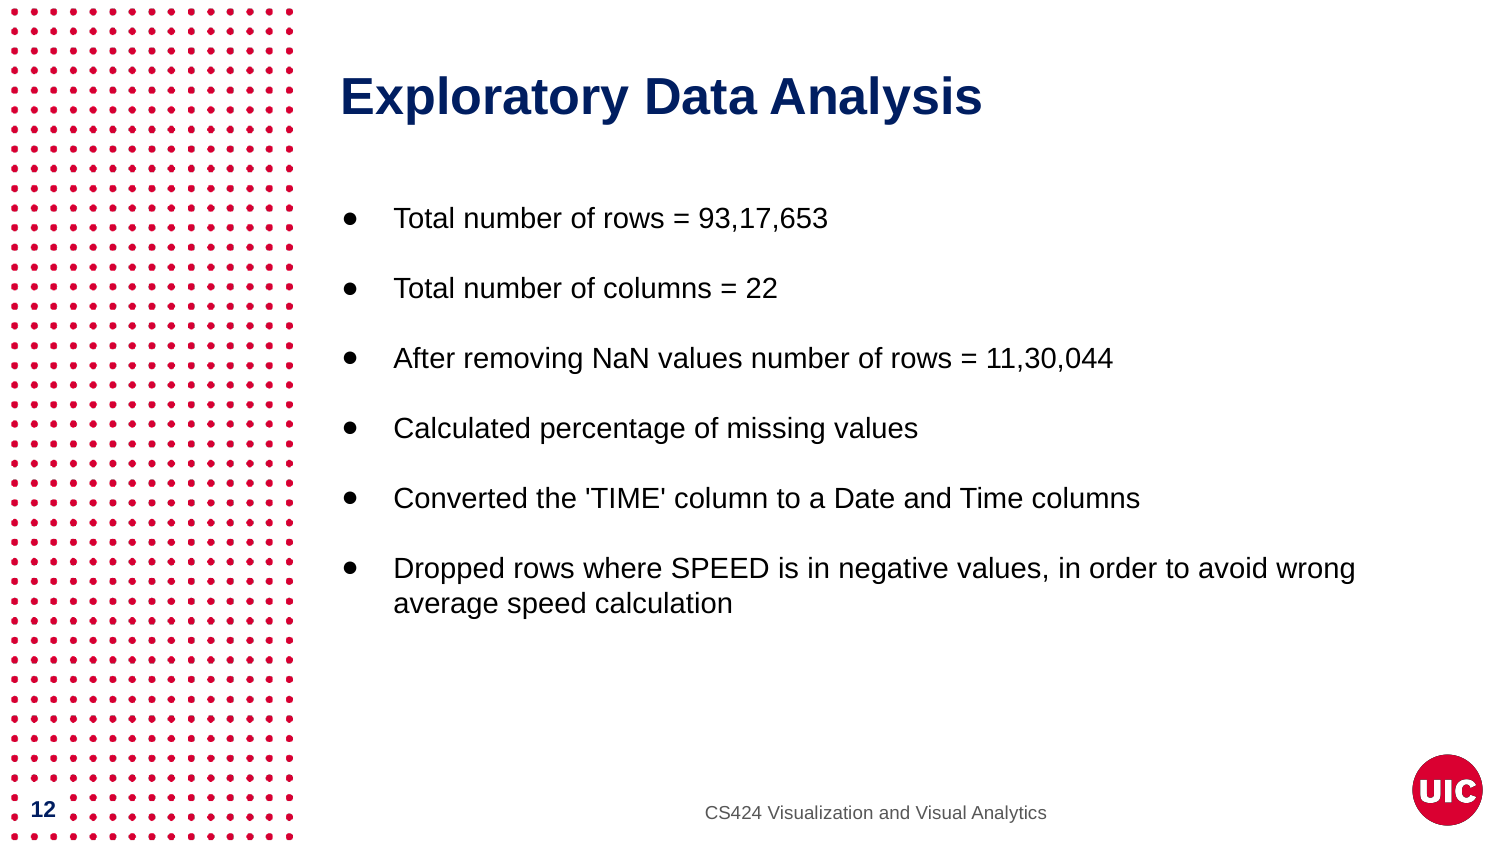

Exploratory Data Analysis
Total number of rows = 93,17,653

Total number of columns = 22

After removing NaN values number of rows = 11,30,044

Calculated percentage of missing values

Converted the 'TIME' column to a Date and Time columns

Dropped rows where SPEED is in negative values, in order to avoid wrong average speed calculation
CS424 Visualization and Visual Analytics